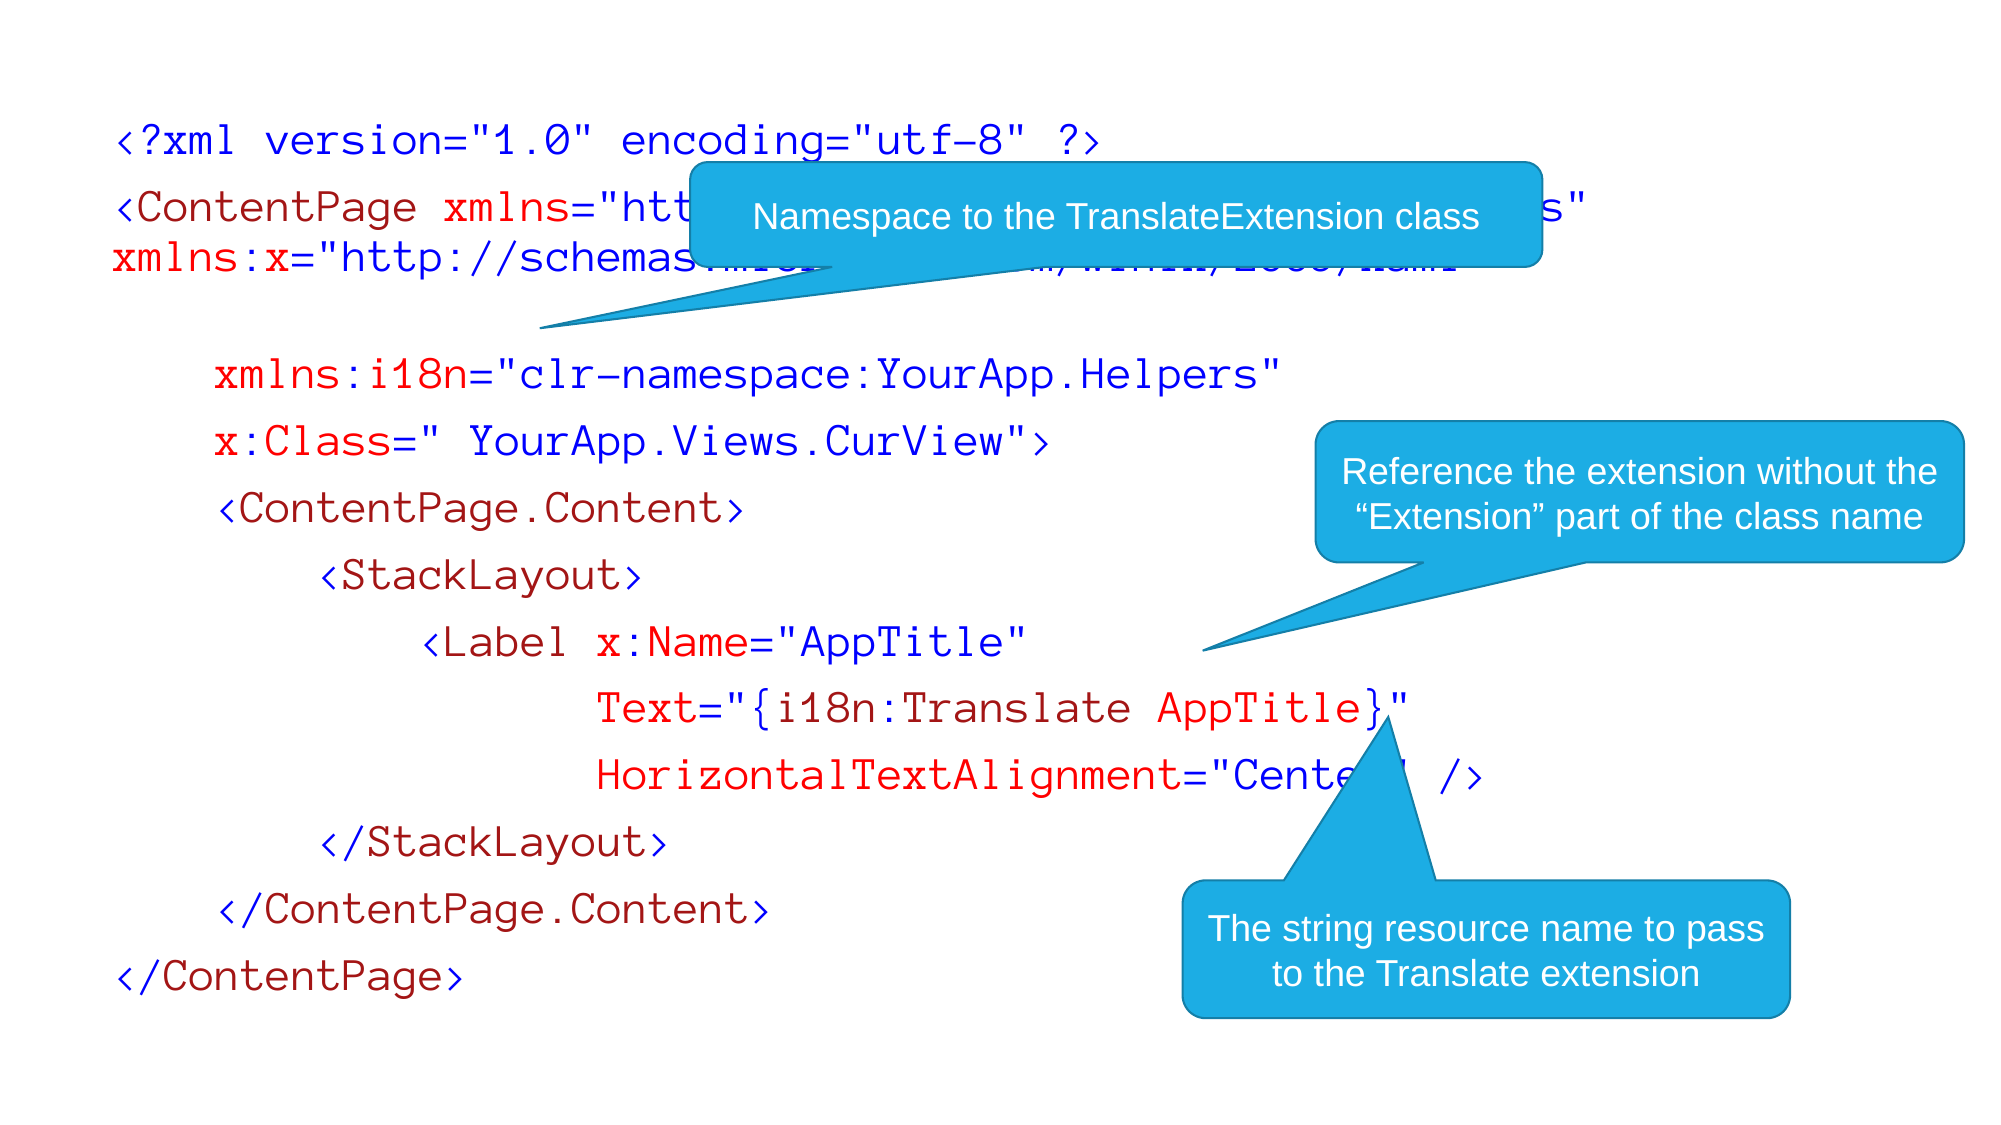

<?xml version="1.0" encoding="utf-8" ?>
<ContentPage xmlns="http://xamarin.com/schemas/2014/forms"             xmlns:x="http://schemas.microsoft.com/winfx/2009/xaml"
    xmlns:i18n="clr-namespace:YourApp.Helpers"
    x:Class=" YourApp.Views.CurView">
    <ContentPage.Content>
        <StackLayout>
            <Label x:Name="AppTitle"
                   Text="{i18n:Translate AppTitle}"
                   HorizontalTextAlignment="Center" />
        </StackLayout>
    </ContentPage.Content>
</ContentPage>

Namespace to the TranslateExtension class
Reference the extension without the “Extension” part of the class name
The string resource name to pass to the Translate extension